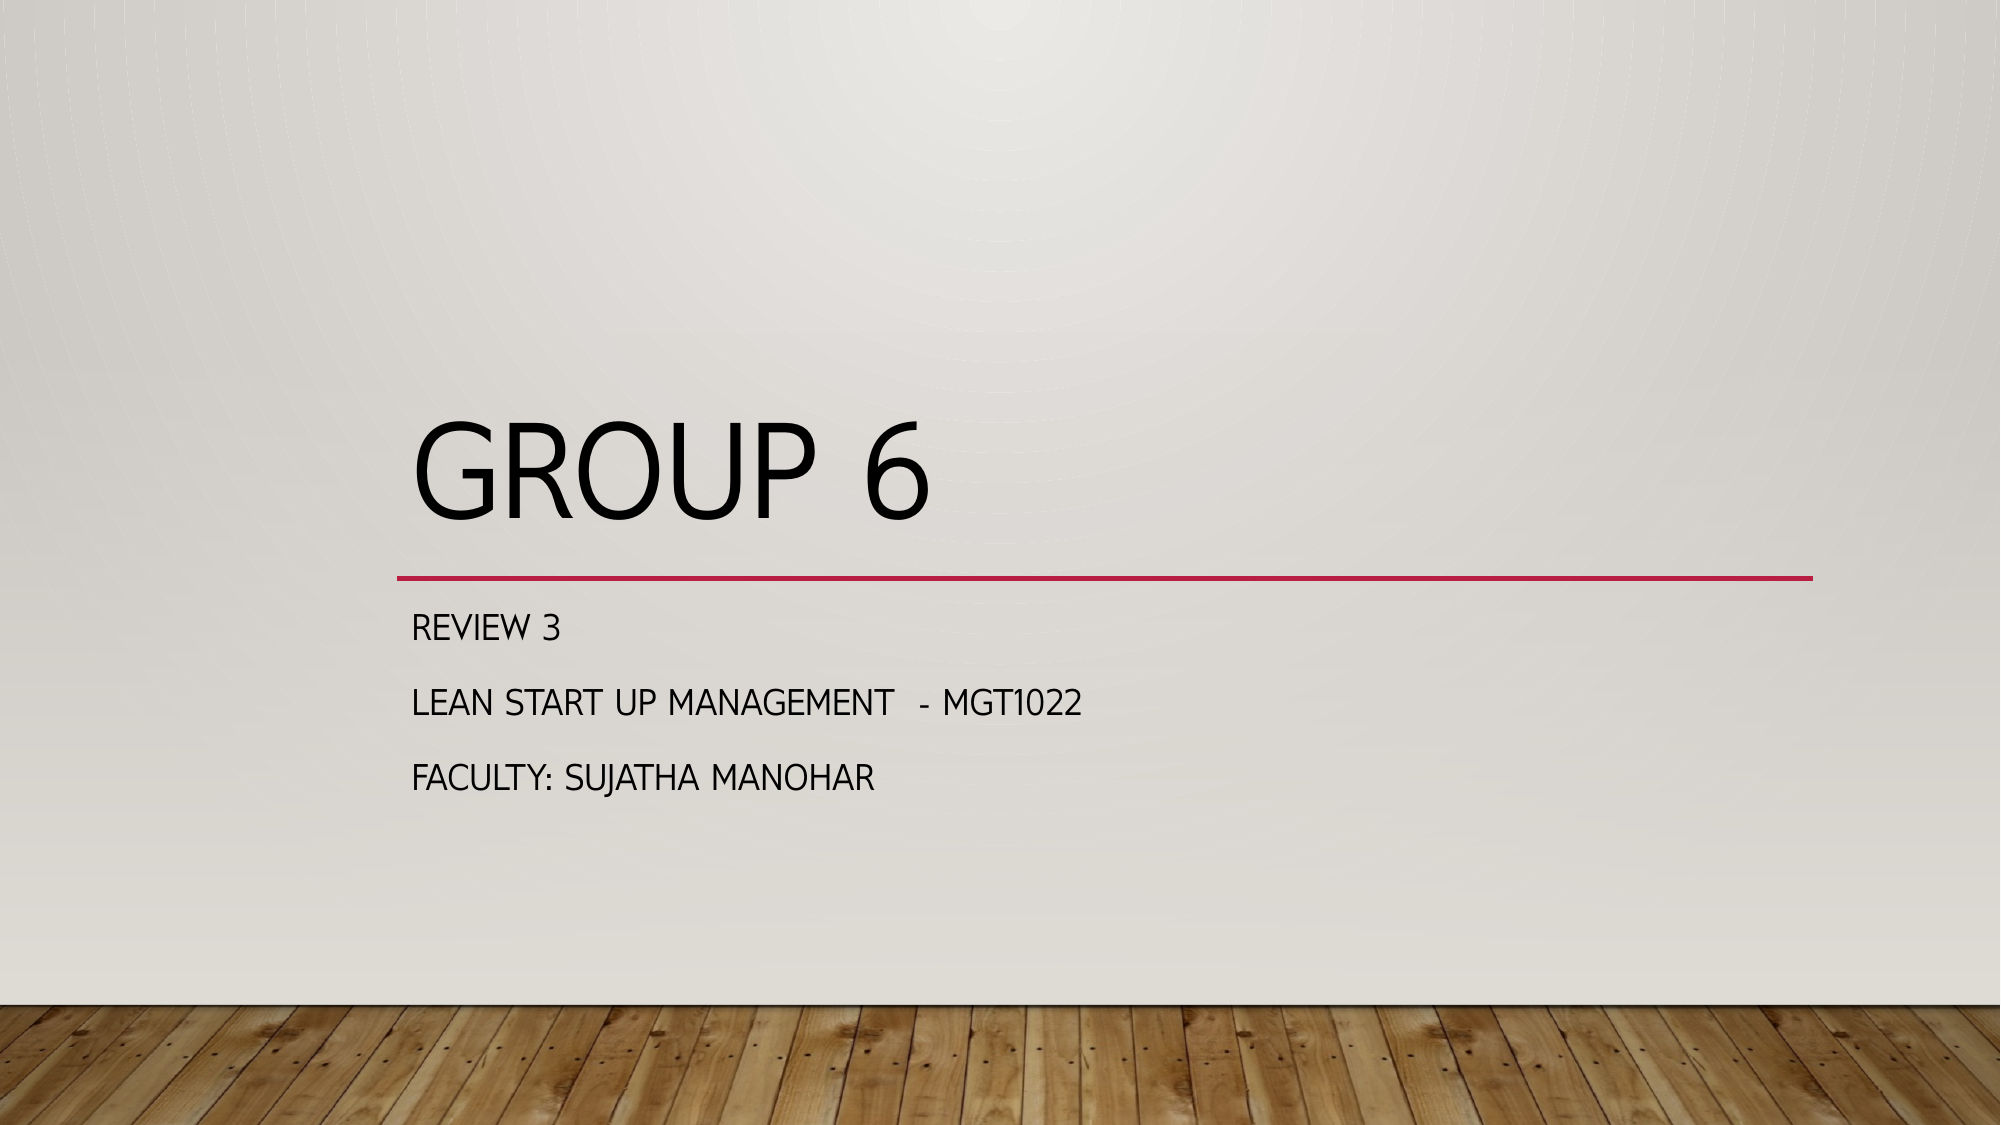

# GROUP 6
REVIEW 3
LEAN START UP MANAGEMENT  - MGT1022
Faculty: Sujatha Manohar